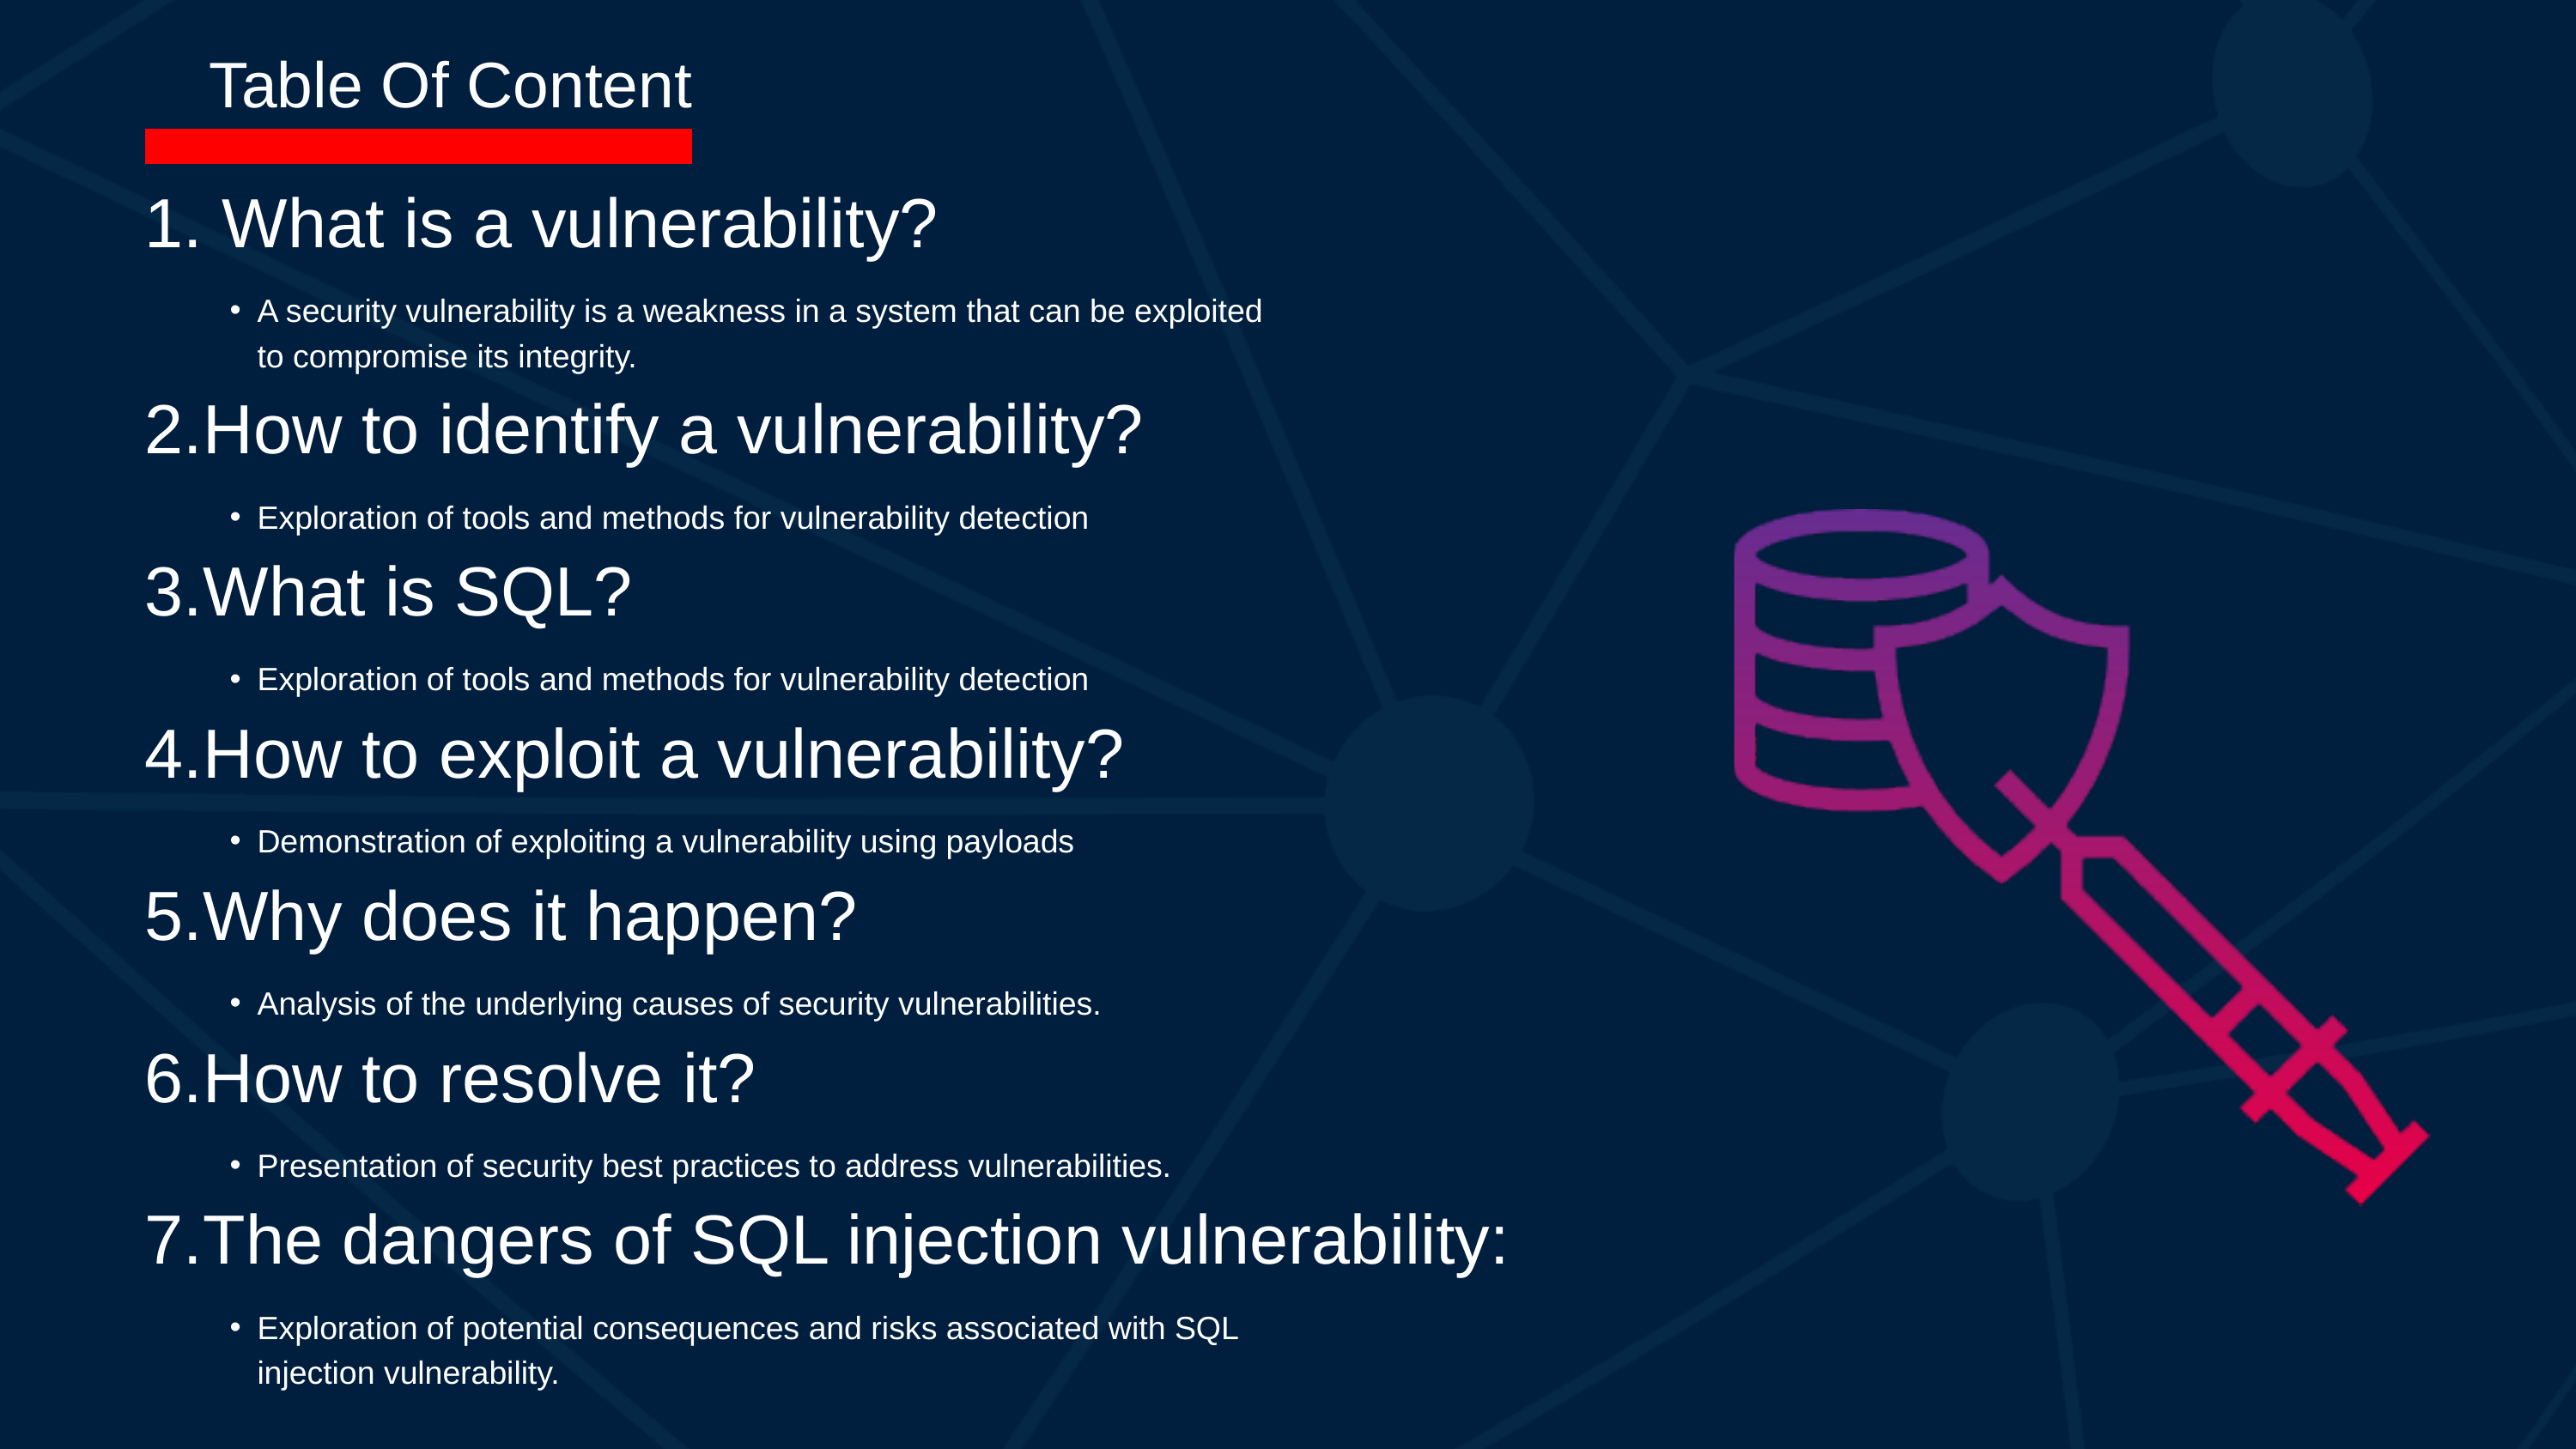

Table Of Content

1. What is a vulnerability?
A security vulnerability is a weakness in a system that can be exploited to compromise its integrity.
2.How to identify a vulnerability?
Exploration of tools and methods for vulnerability detection

3.What is SQL?
Exploration of tools and methods for vulnerability detection
4.How to exploit a vulnerability?
Demonstration of exploiting a vulnerability using payloads
5.Why does it happen?
Analysis of the underlying causes of security vulnerabilities.
6.How to resolve it?
Presentation of security best practices to address vulnerabilities.
7.The dangers of SQL injection vulnerability:
Exploration of potential consequences and risks associated with SQL injection vulnerability.